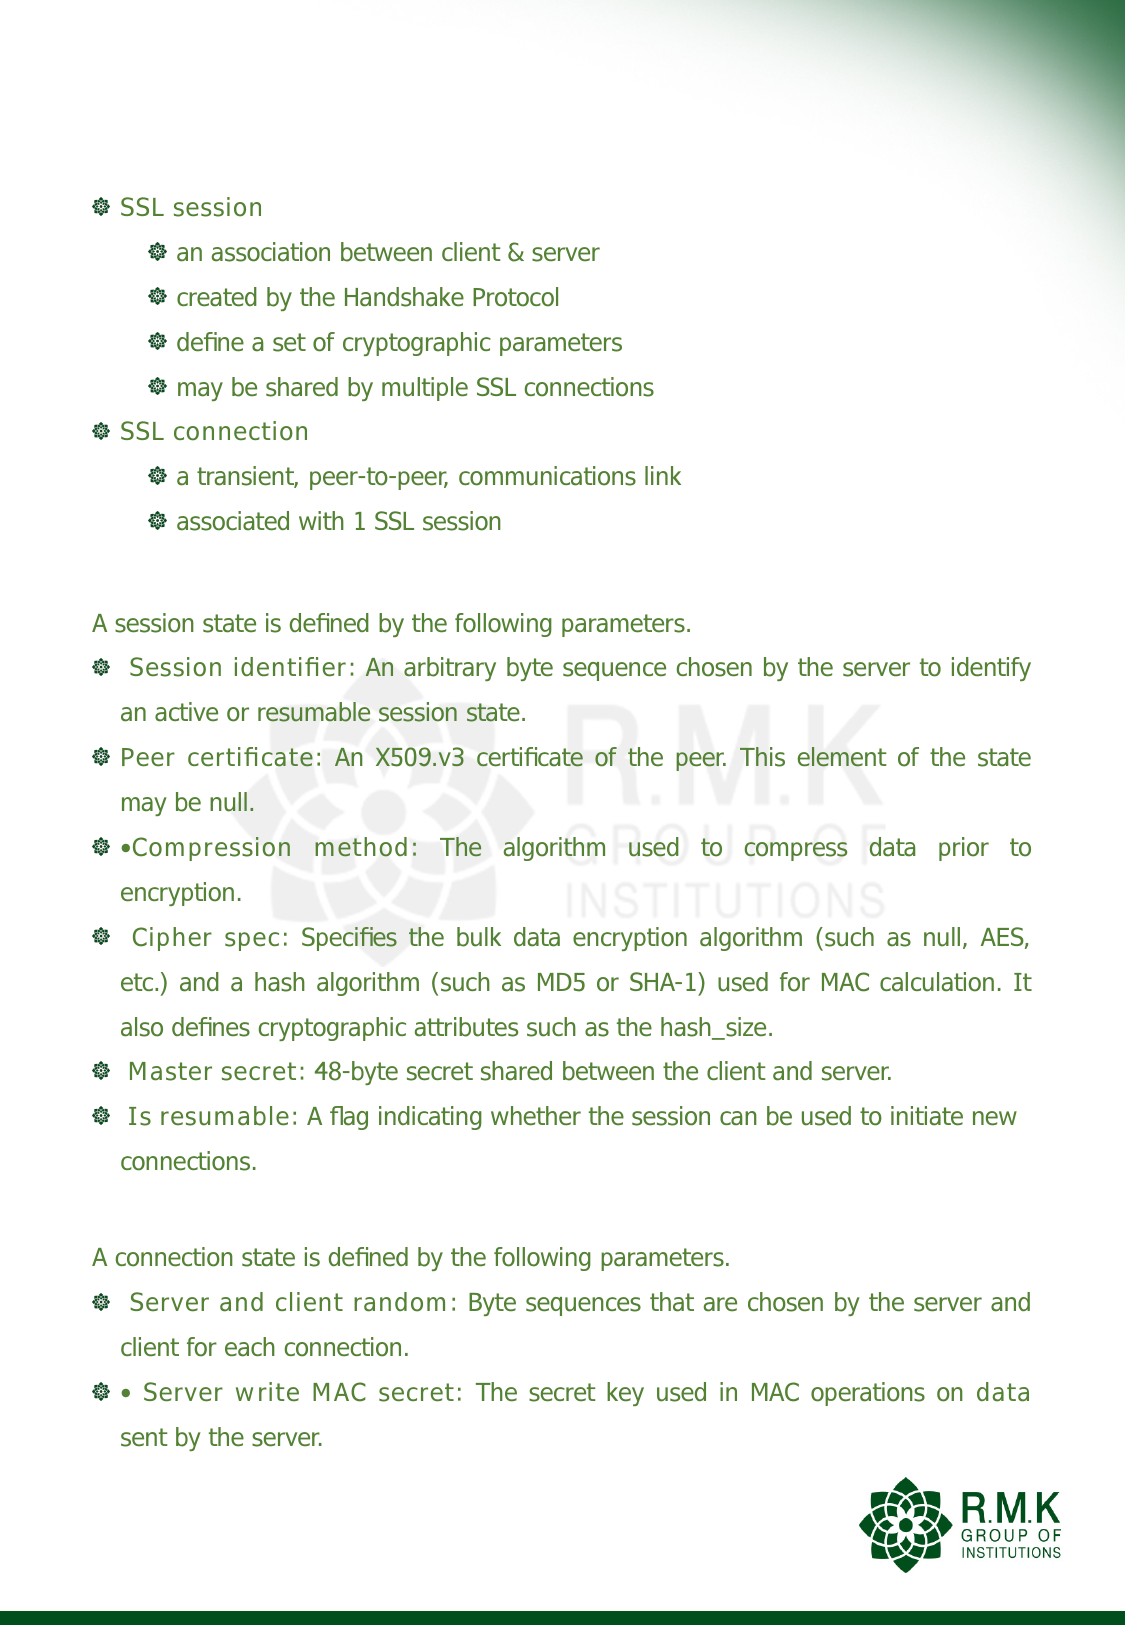

#
SSL session
an association between client & server
created by the Handshake Protocol
define a set of cryptographic parameters
may be shared by multiple SSL connections
SSL connection
a transient, peer-to-peer, communications link
associated with 1 SSL session

A session state is defined by the following parameters.
 Session identifier: An arbitrary byte sequence chosen by the server to identify an active or resumable session state.
Peer certificate: An X509.v3 certificate of the peer. This element of the state may be null.
•Compression method: The algorithm used to compress data prior to encryption.
 Cipher spec: Specifies the bulk data encryption algorithm (such as null, AES, etc.) and a hash algorithm (such as MD5 or SHA-1) used for MAC calculation. It also defines cryptographic attributes such as the hash_size.
 Master secret: 48-byte secret shared between the client and server.
 Is resumable: A flag indicating whether the session can be used to initiate new connections.

A connection state is defined by the following parameters.
 Server and client random: Byte sequences that are chosen by the server and client for each connection.
• Server write MAC secret: The secret key used in MAC operations on data sent by the server.